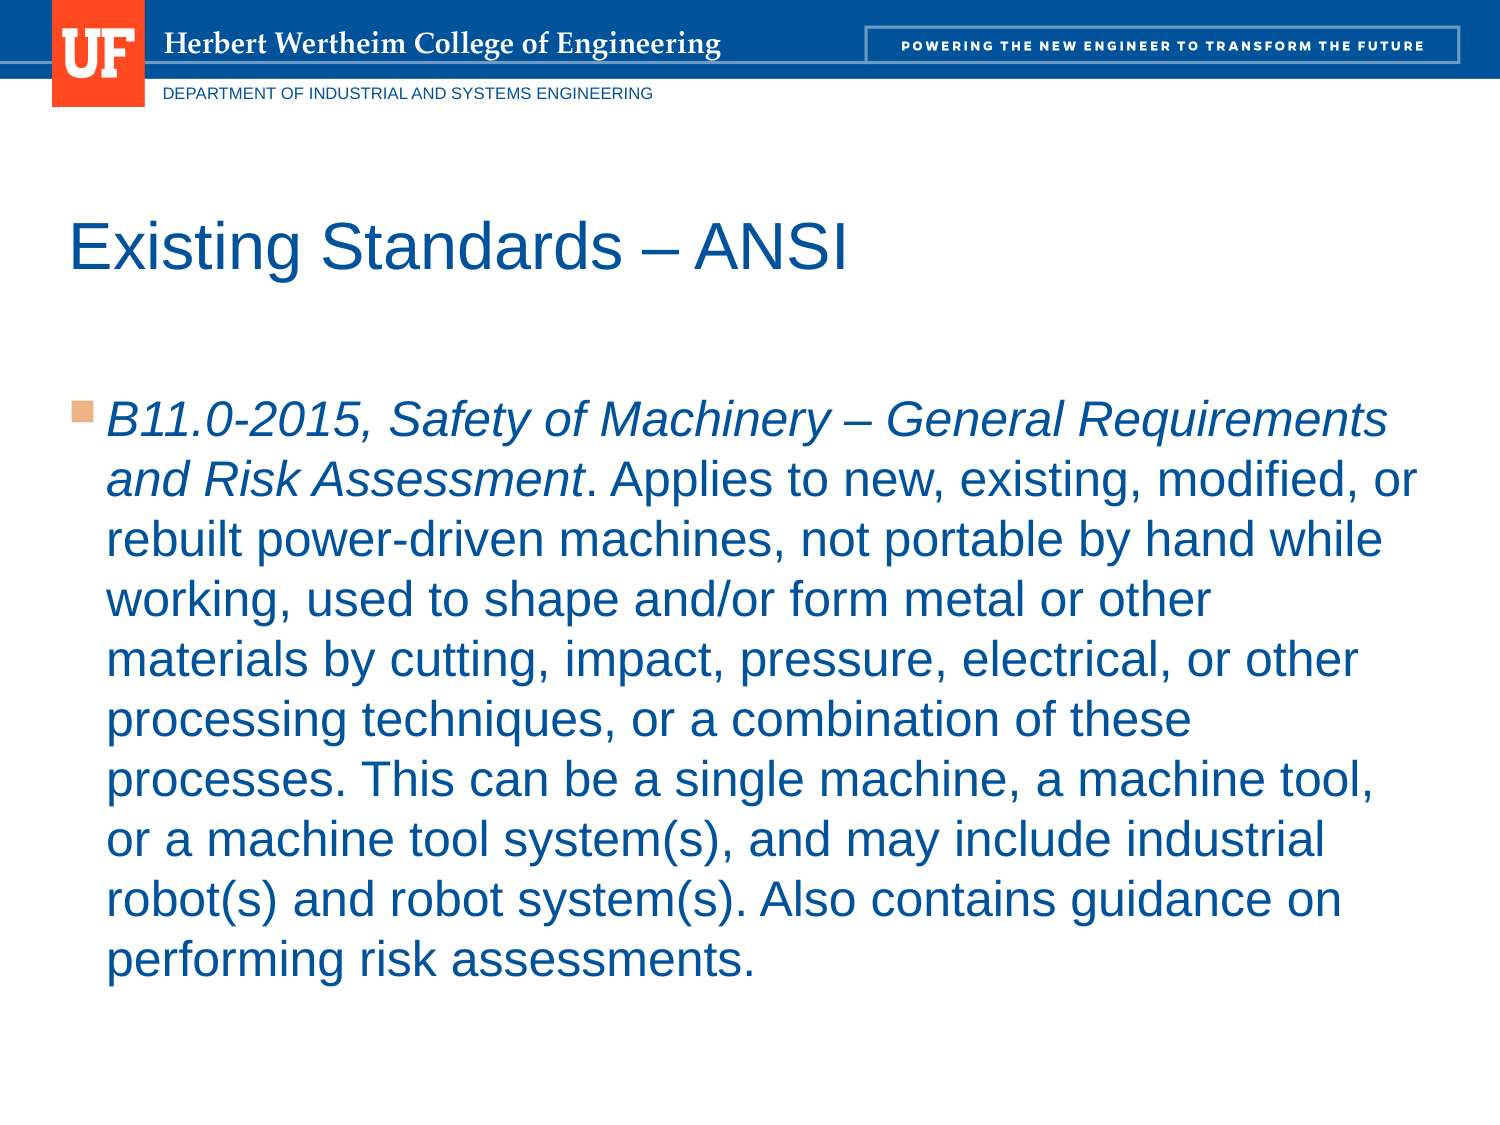

# Existing Standards – ANSI
B11.0-2015, Safety of Machinery – General Requirements and Risk Assessment. Applies to new, existing, modified, or rebuilt power-driven machines, not portable by hand while working, used to shape and/or form metal or other materials by cutting, impact, pressure, electrical, or other processing techniques, or a combination of these processes. This can be a single machine, a machine tool, or a machine tool system(s), and may include industrial robot(s) and robot system(s). Also contains guidance on performing risk assessments.